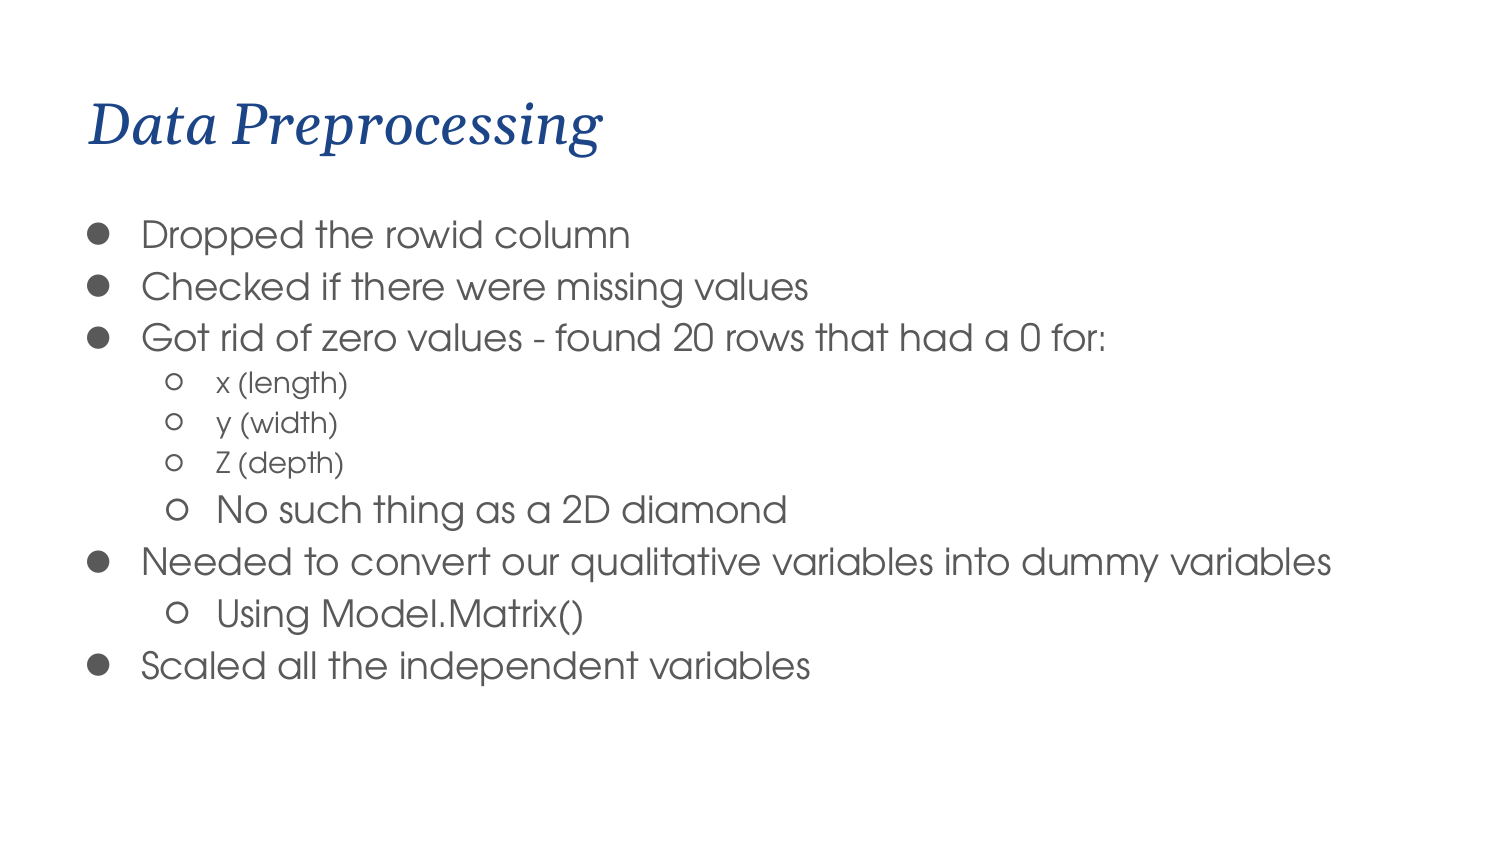

# Data Preprocessing
Dropped the rowid column
Checked if there were missing values
Got rid of zero values - found 20 rows that had a 0 for:
x (length)
y (width)
Z (depth)
No such thing as a 2D diamond
Needed to convert our qualitative variables into dummy variables
Using Model.Matrix()
Scaled all the independent variables